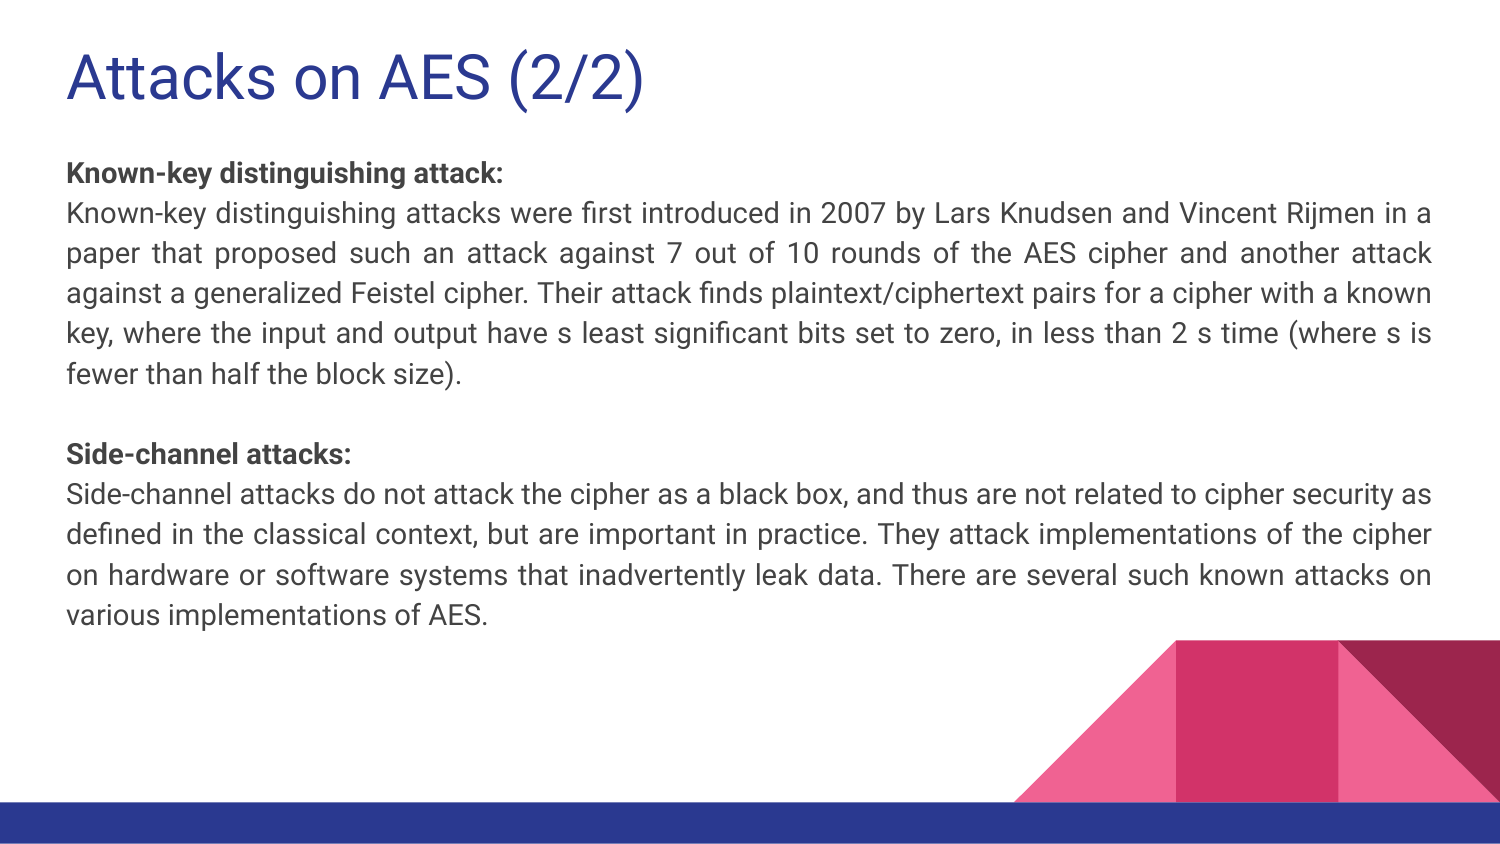

# Attacks on AES (2/2)
Known-key distinguishing attack:
Known-key distinguishing attacks were first introduced in 2007 by Lars Knudsen and Vincent Rijmen in a paper that proposed such an attack against 7 out of 10 rounds of the AES cipher and another attack against a generalized Feistel cipher. Their attack finds plaintext/ciphertext pairs for a cipher with a known key, where the input and output have s least significant bits set to zero, in less than 2 s time (where s is fewer than half the block size).

Side-channel attacks:
Side-channel attacks do not attack the cipher as a black box, and thus are not related to cipher security as defined in the classical context, but are important in practice. They attack implementations of the cipher on hardware or software systems that inadvertently leak data. There are several such known attacks on various implementations of AES.